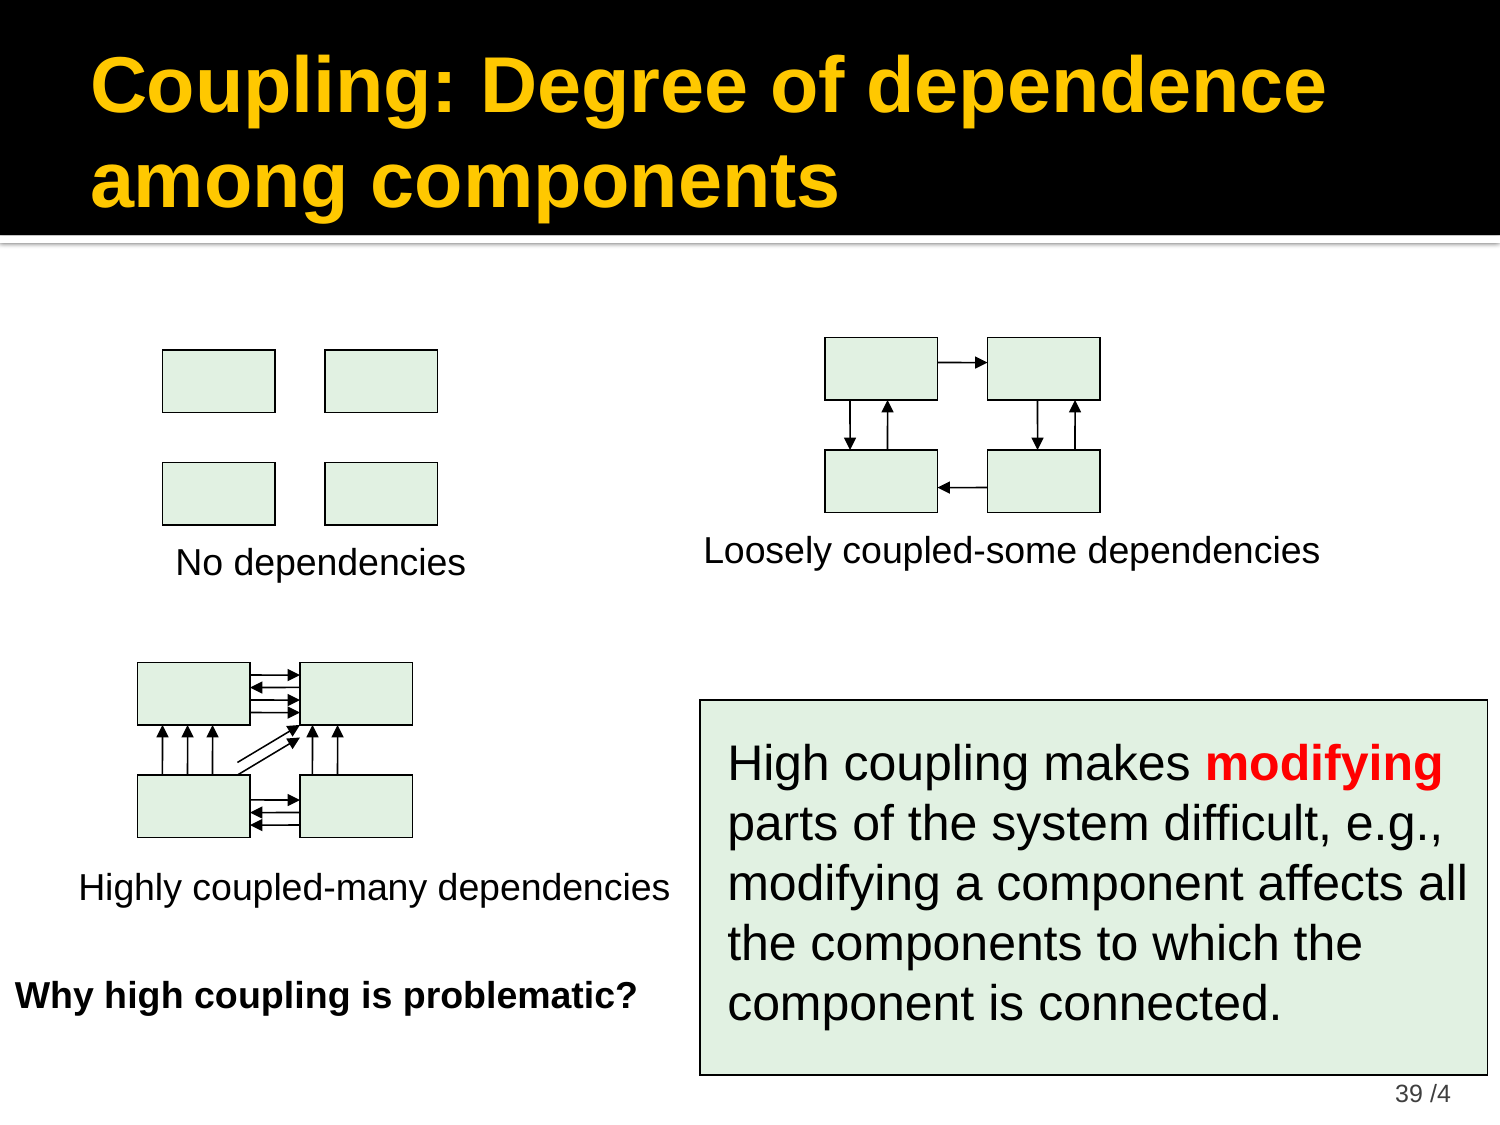

# Coupling: Degree of dependence among components

Loosely coupled-some dependencies
No dependencies

High coupling makes modifying parts of the system difficult, e.g., modifying a component affects all the components to which the component is connected.

Highly coupled-many dependencies
Why high coupling is problematic?
4/ 39